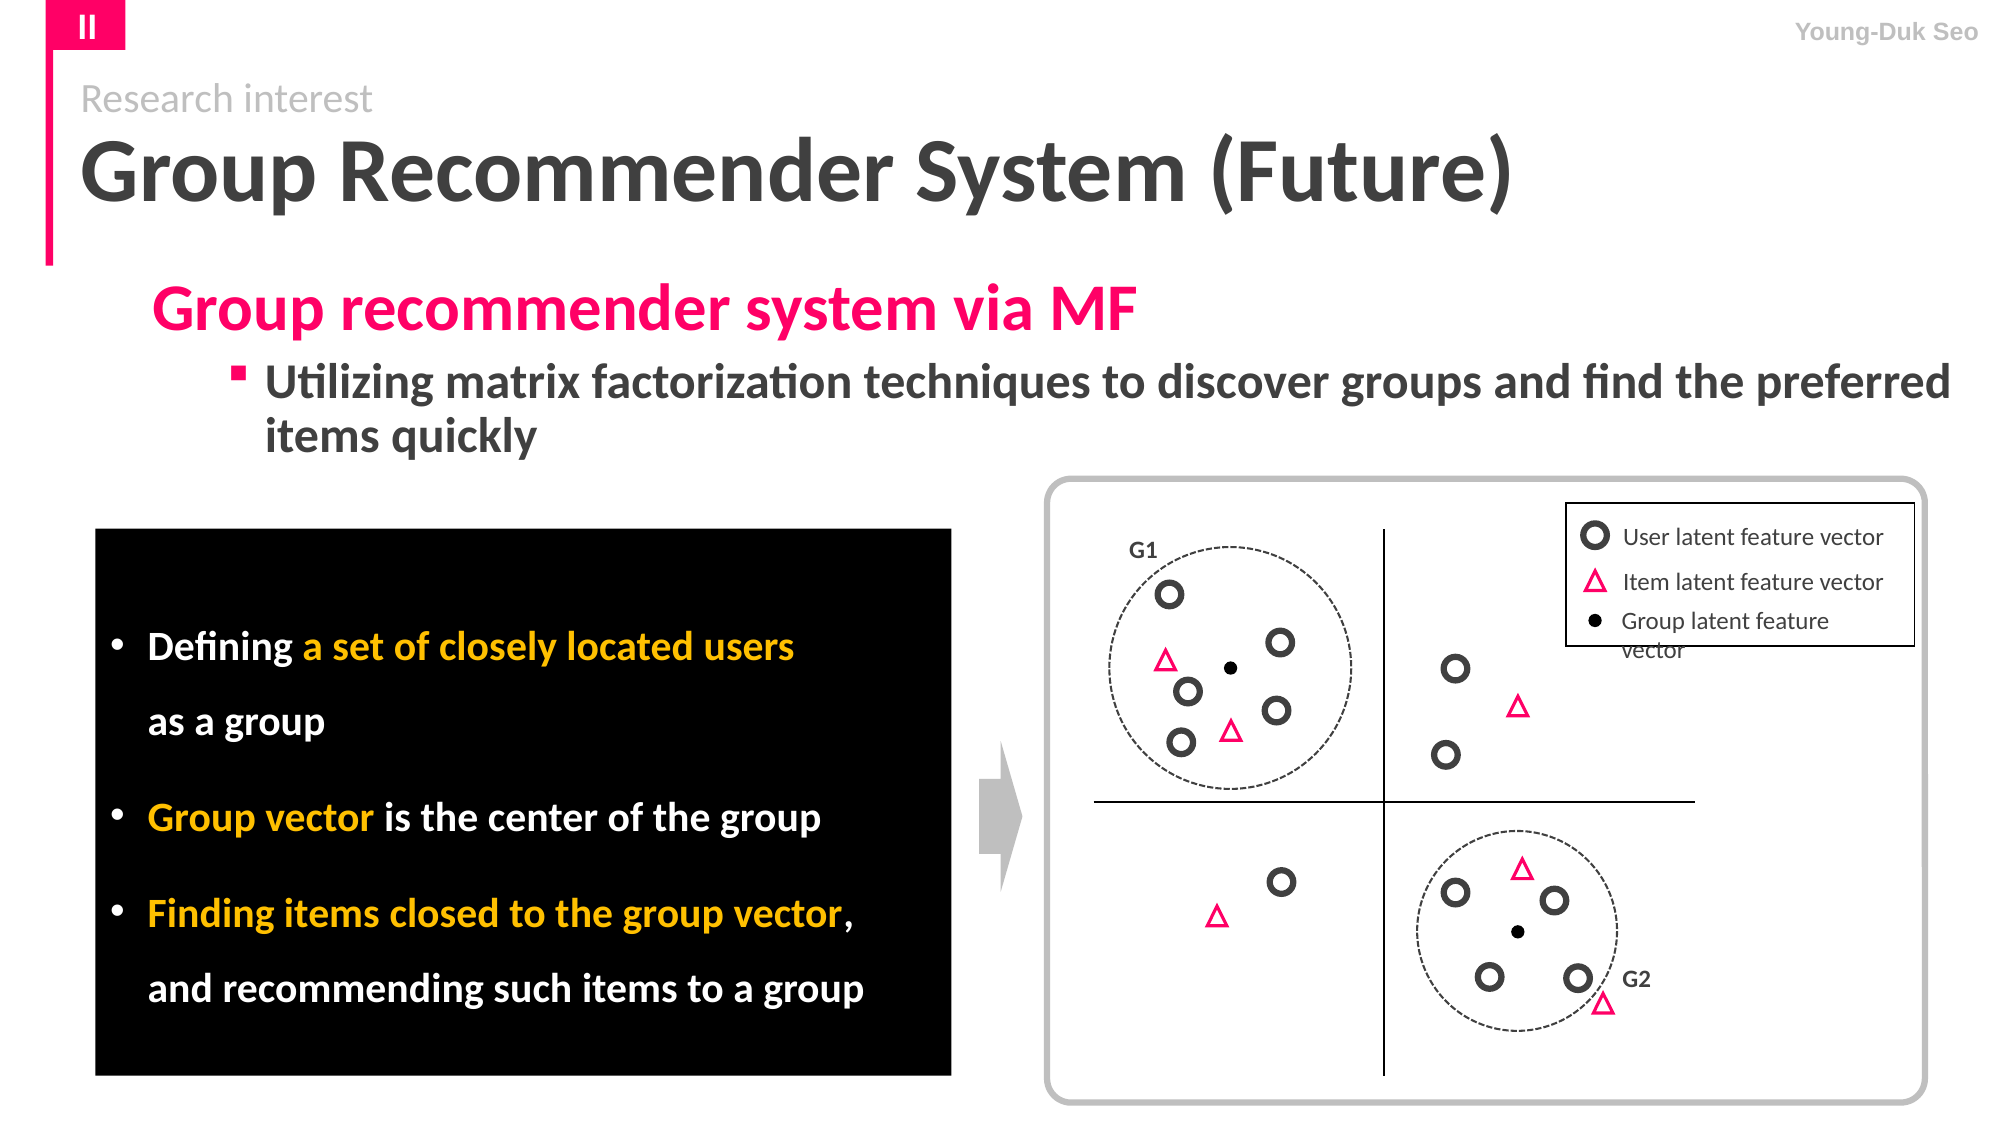

II
Young-Duk Seo
# Research interest Group Recommender System (Future)
Group recommender system via MF
Utilizing matrix factorization techniques to discover groups and find the preferred items quickly

User latent feature vector

G1
Defining a set of closely located users
as a group
Group vector is the center of the group
Finding items closed to the group vector,
and recommending such items to a group

Item latent feature vector

Group latent feature vector

G2

24